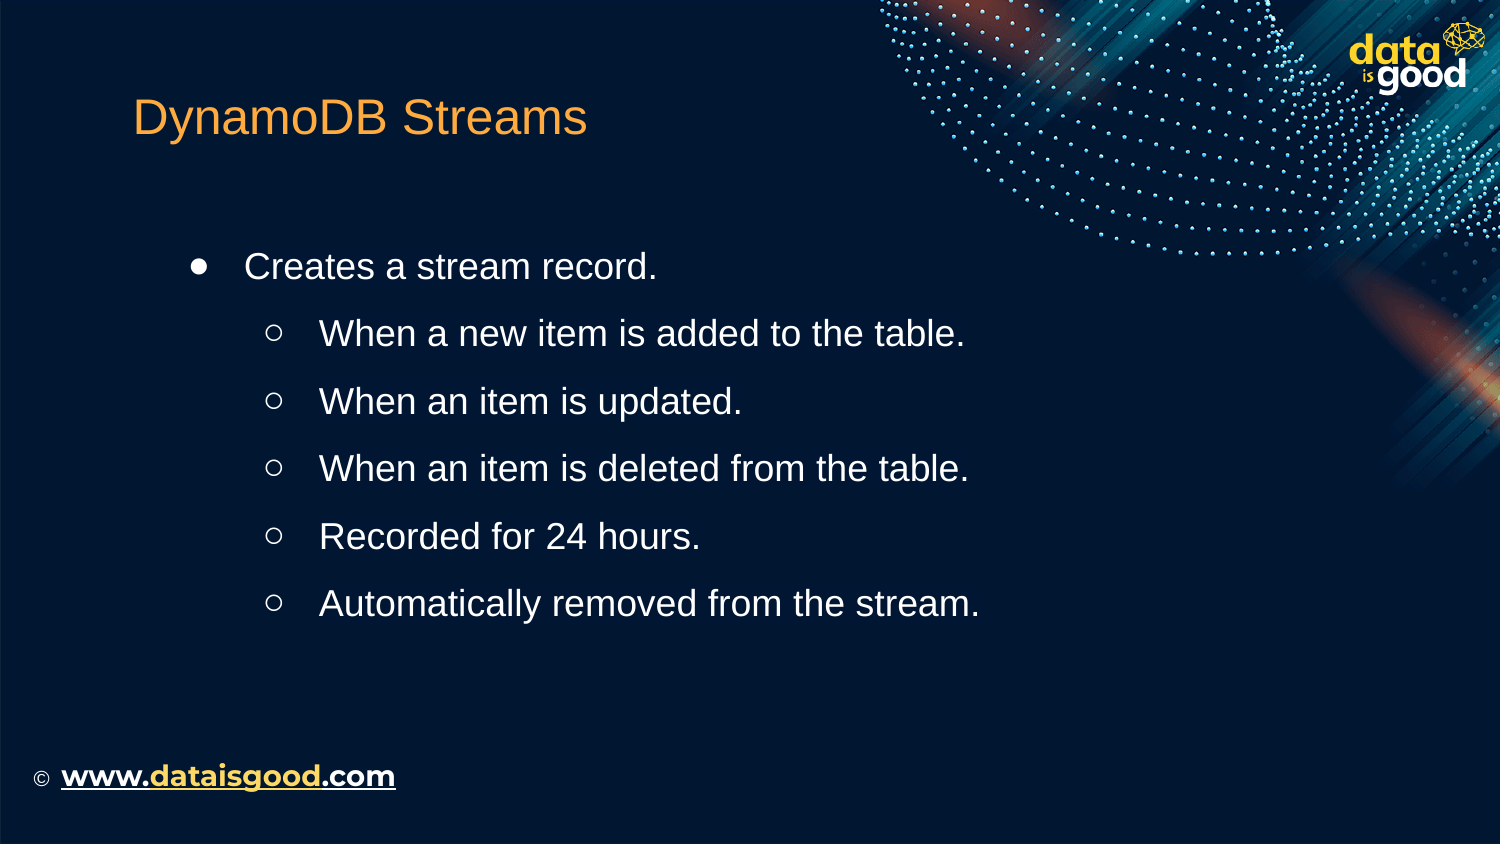

# DynamoDB Streams
Creates a stream record.
When a new item is added to the table.
When an item is updated.
When an item is deleted from the table.
Recorded for 24 hours.
Automatically removed from the stream.